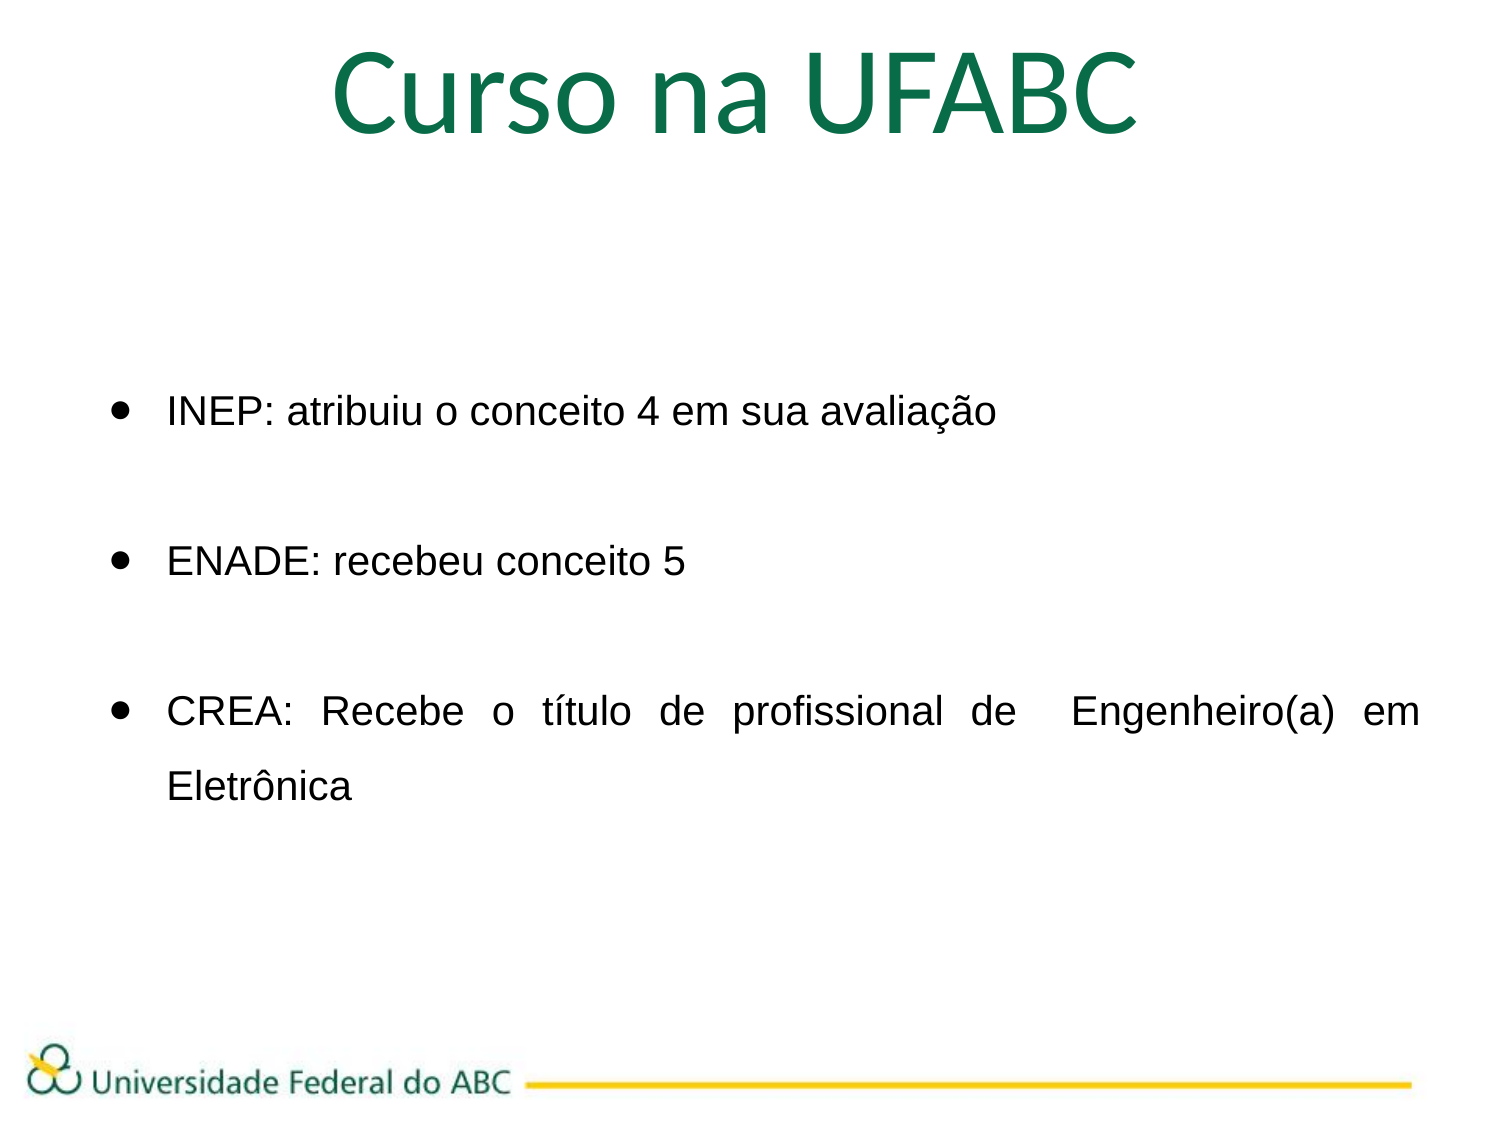

# Curso na UFABC
INEP: atribuiu o conceito 4 em sua avaliação

ENADE: recebeu conceito 5

CREA: Recebe o título de profissional de  Engenheiro(a) em Eletrônica